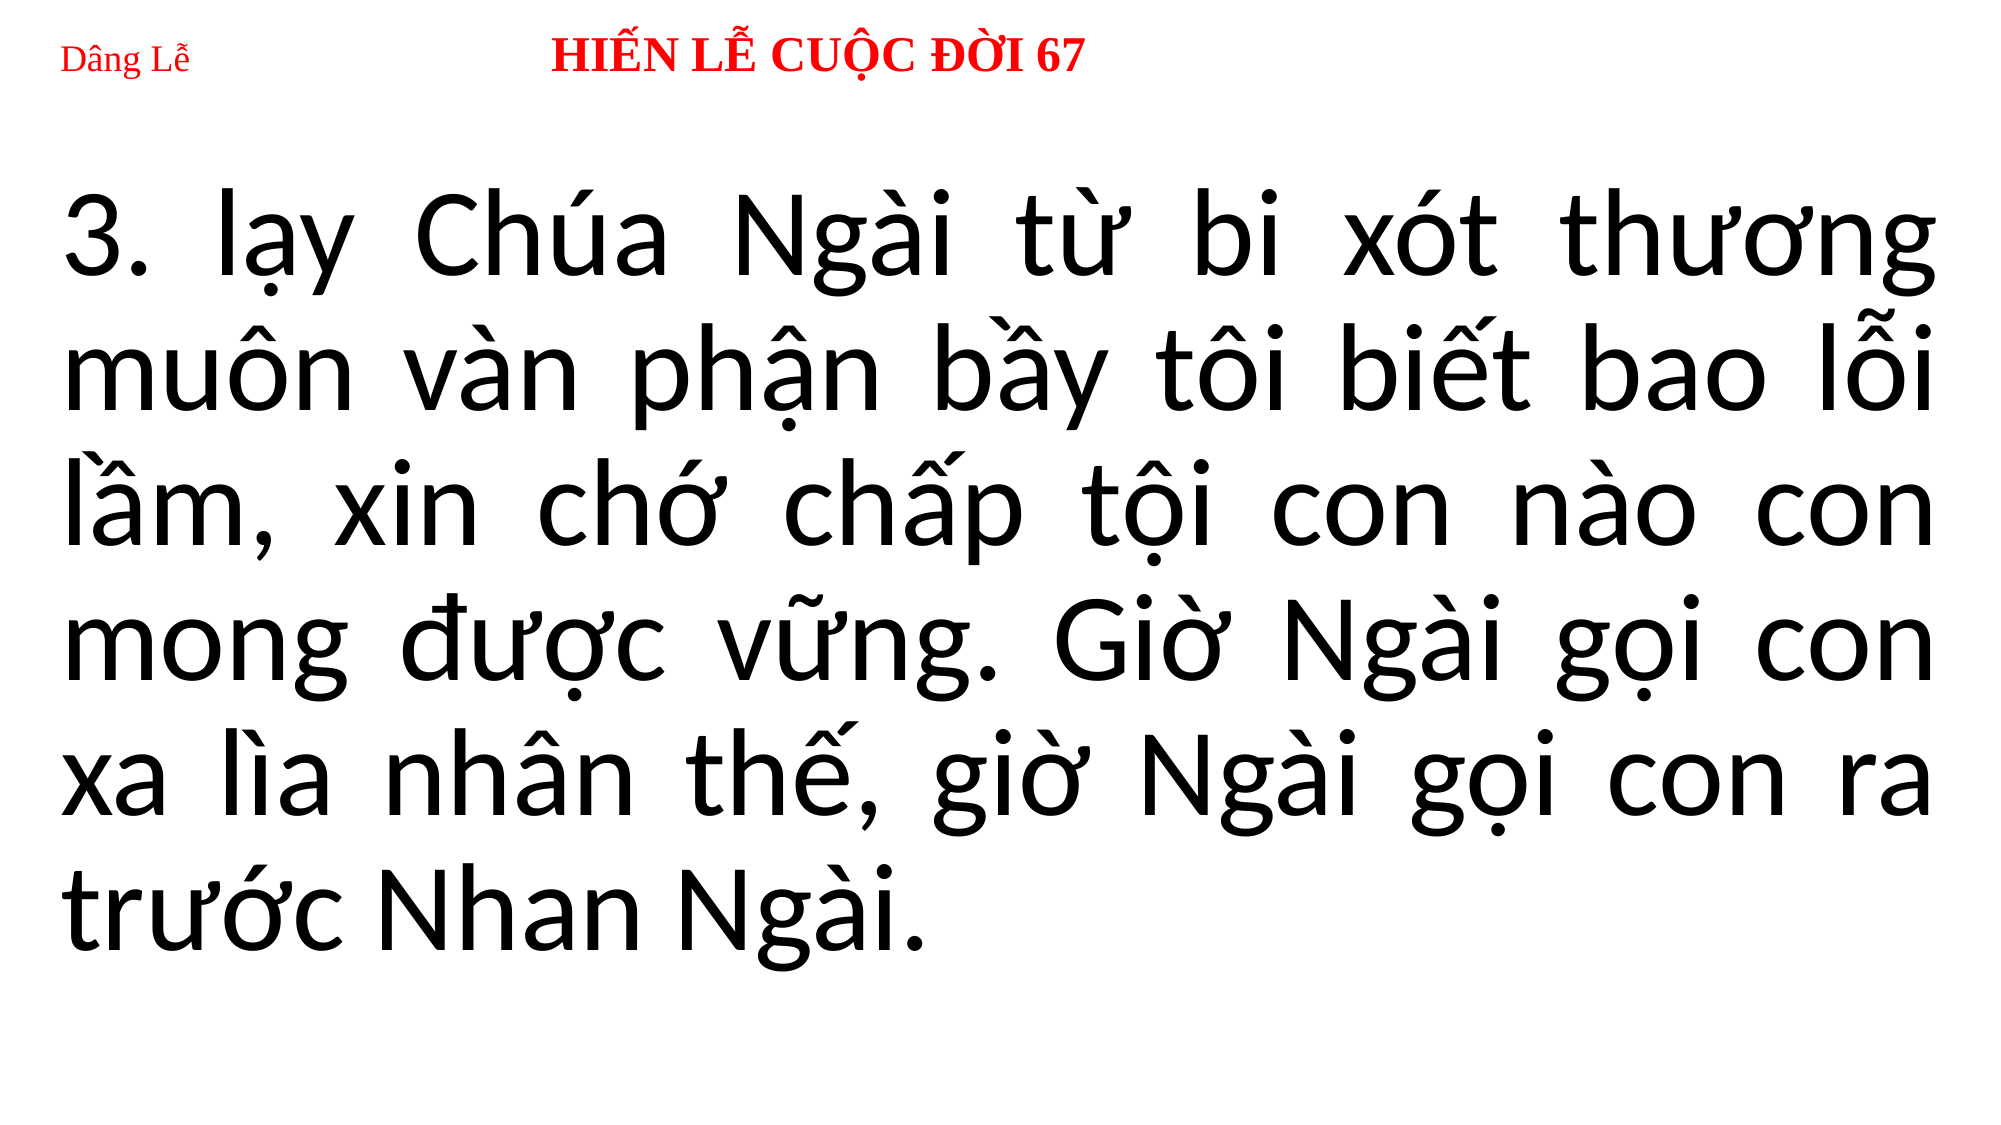

# Dâng Lễ                                      HIẾN LỄ CUỘC ĐỜI 67
3. lạy Chúa Ngài từ bi xót thương muôn vàn phận bầy tôi biết bao lỗi lầm, xin chớ chấp tội con nào con mong được vững. Giờ Ngài gọi con xa lìa nhân thế, giờ Ngài gọi con ra trước Nhan Ngài.